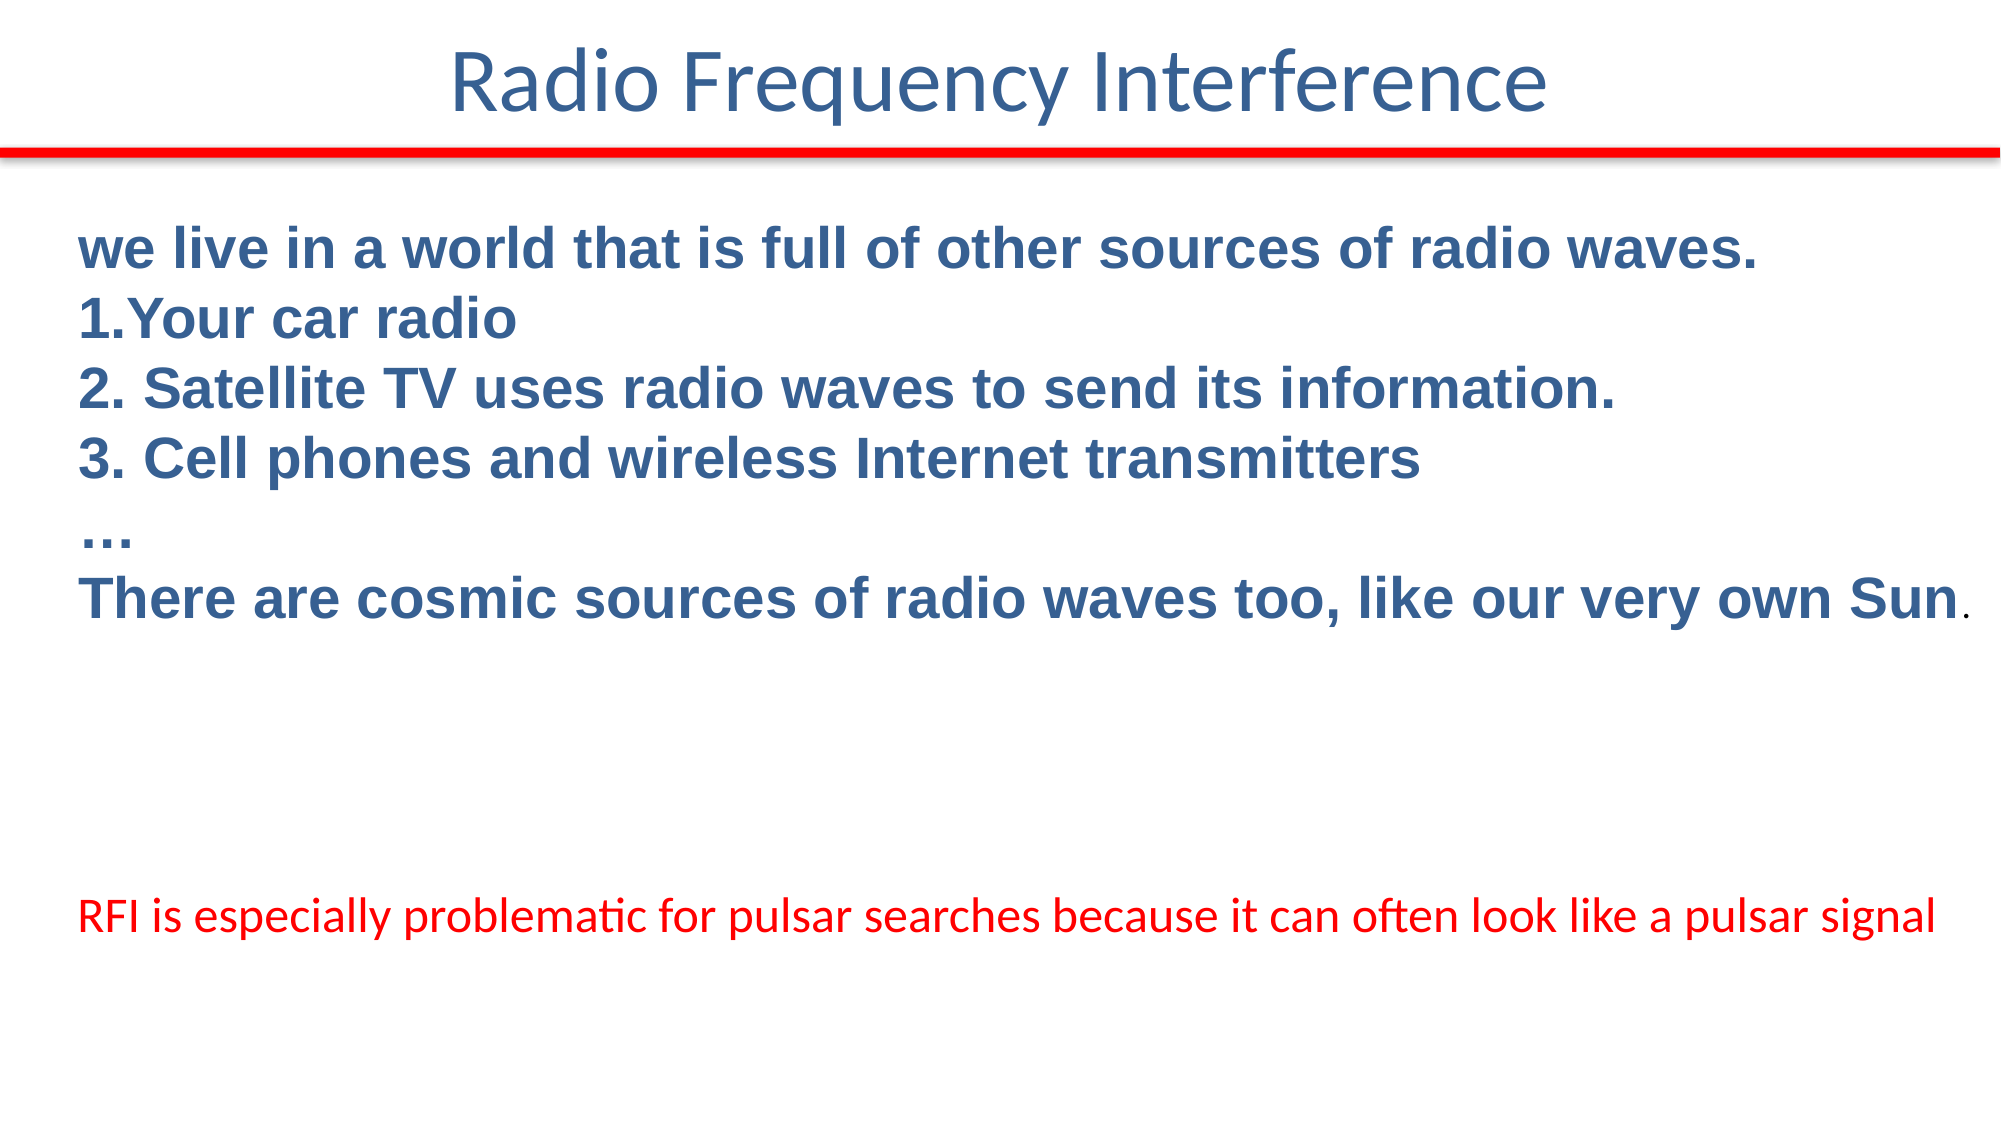

# Radio Frequency Interference
we live in a world that is full of other sources of radio waves.
1.Your car radio
2. Satellite TV uses radio waves to send its information.
3. Cell phones and wireless Internet transmitters
…
There are cosmic sources of radio waves too, like our very own Sun.
RFI is especially problematic for pulsar searches because it can often look like a pulsar signal